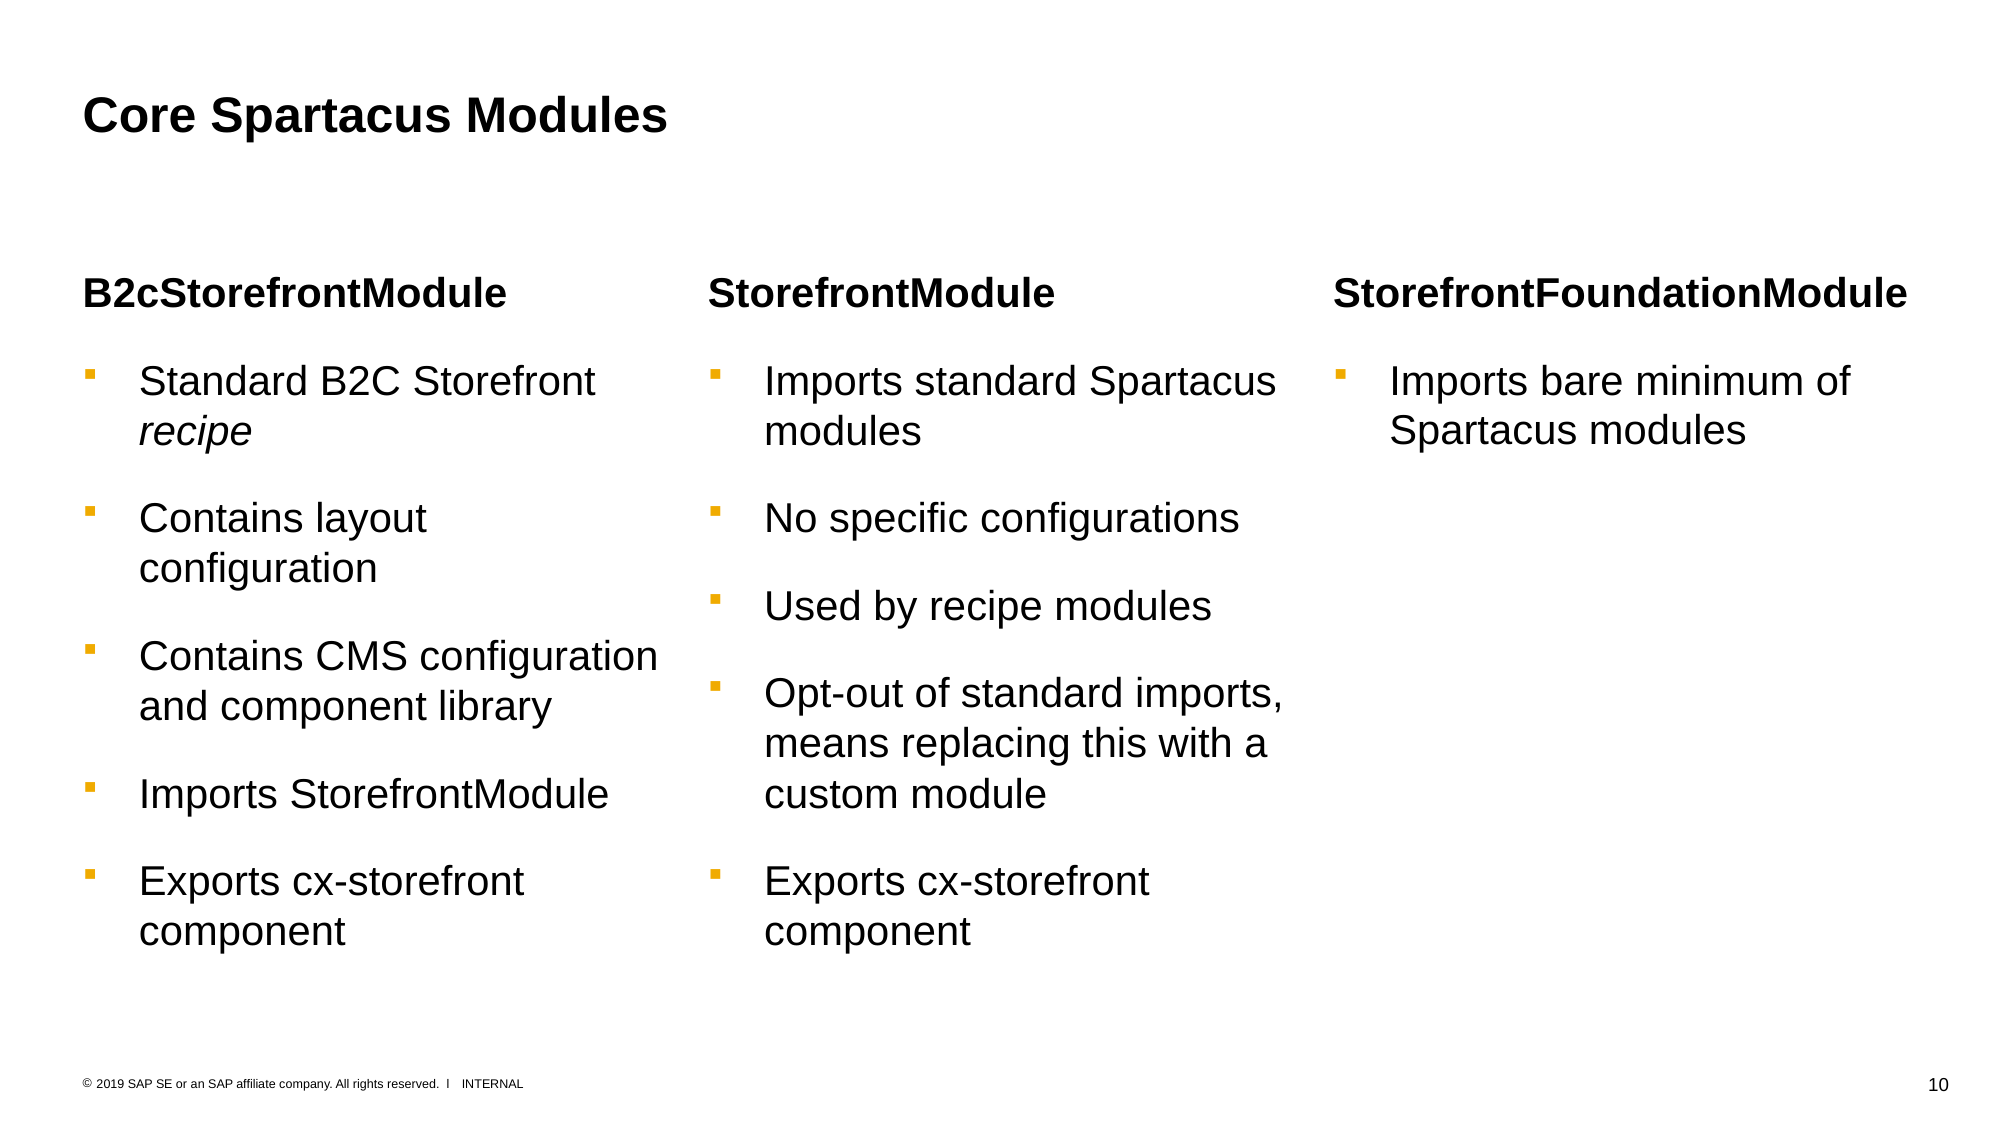

# Core Spartacus Modules
B2cStorefrontModule
Standard B2C Storefront recipe
Contains layout configuration
Contains CMS configuration and component library
Imports StorefrontModule
Exports cx-storefront component
StorefrontModule
Imports standard Spartacus  modules
No specific configurations
Used by recipe modules
Opt-out of standard imports, means replacing this with a custom module
Exports cx-storefront component

StorefrontFoundationModule
Imports bare minimum of Spartacus modules